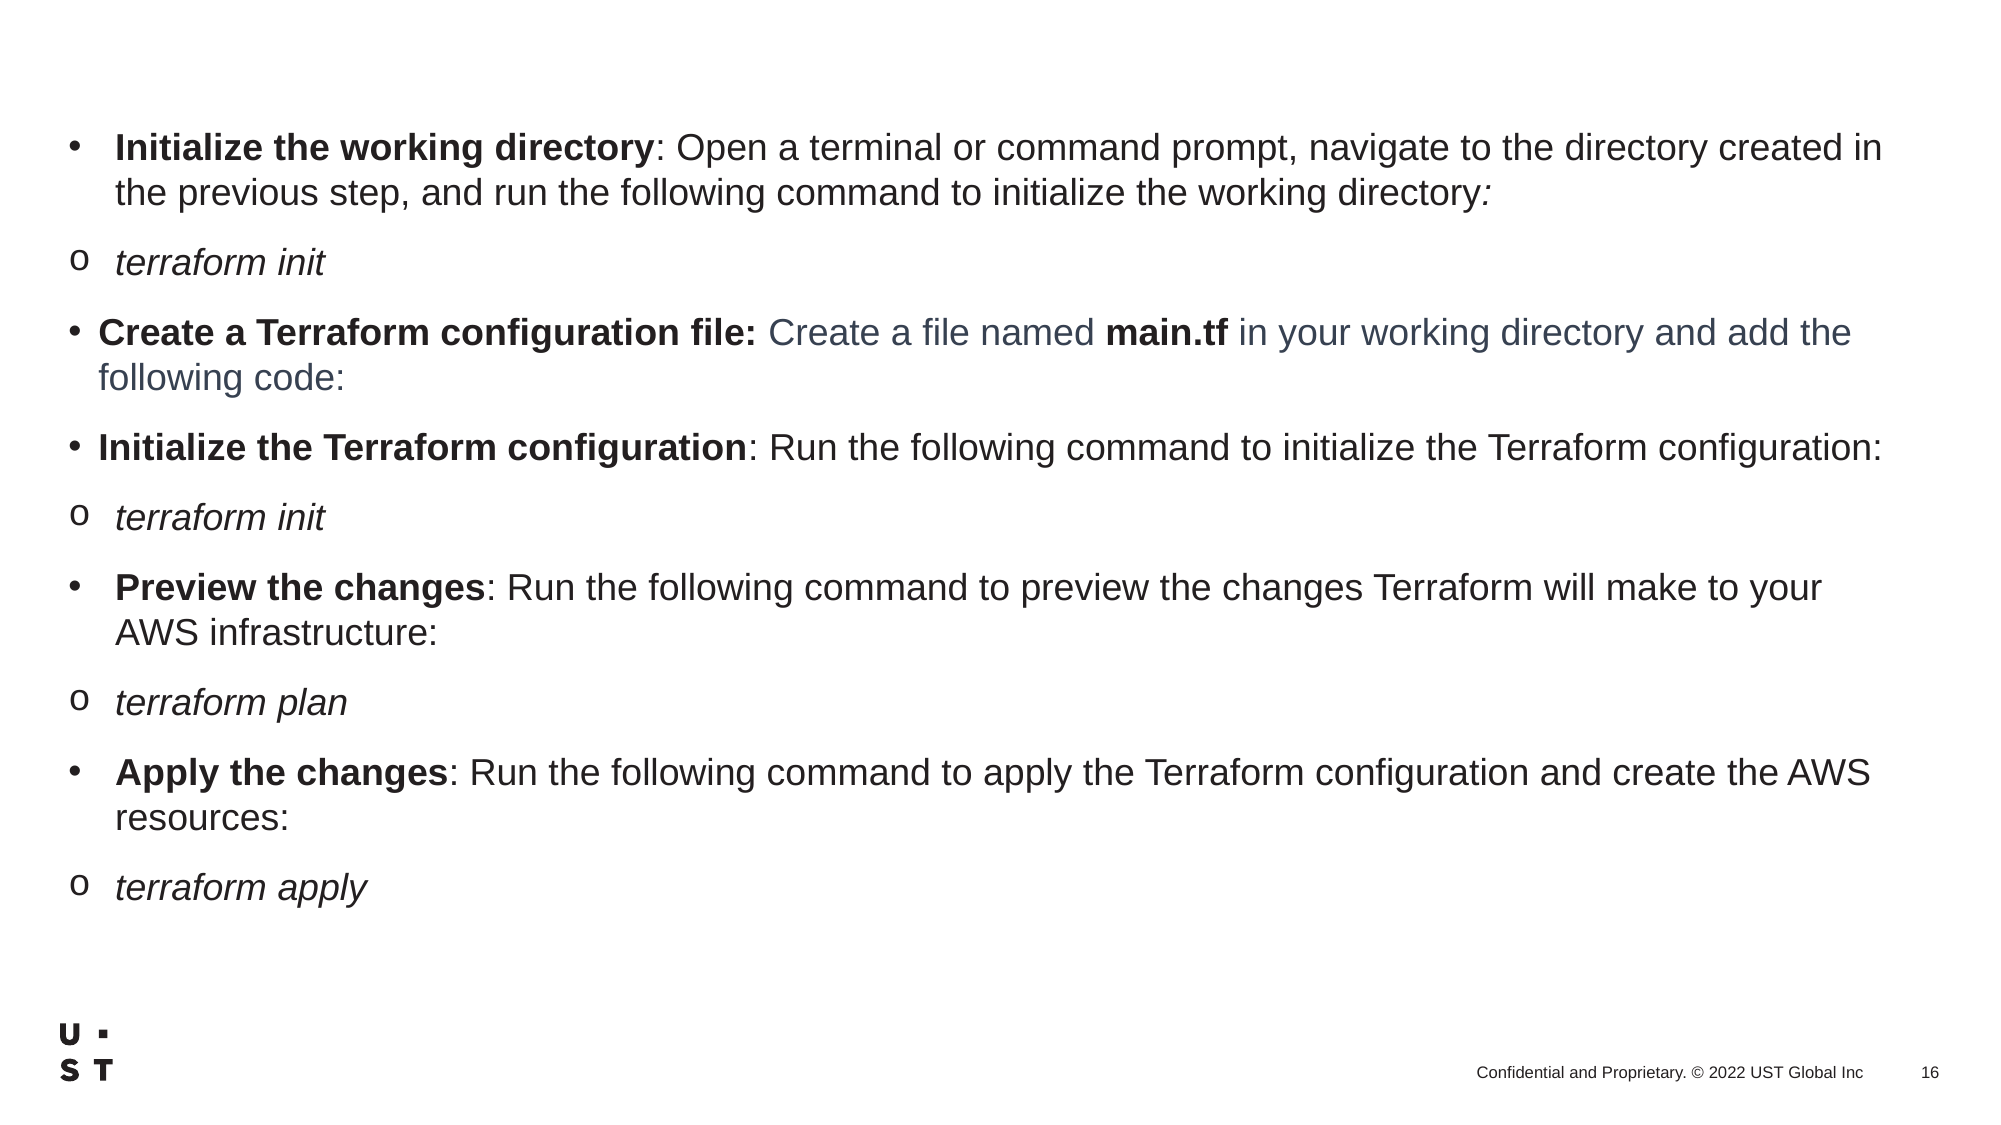

Initialize the working directory: Open a terminal or command prompt, navigate to the directory created in the previous step, and run the following command to initialize the working directory:
terraform init
Create a Terraform configuration file: Create a file named main.tf in your working directory and add the following code:
Initialize the Terraform configuration: Run the following command to initialize the Terraform configuration:
terraform init
Preview the changes: Run the following command to preview the changes Terraform will make to your AWS infrastructure:
terraform plan
Apply the changes: Run the following command to apply the Terraform configuration and create the AWS resources:
terraform apply